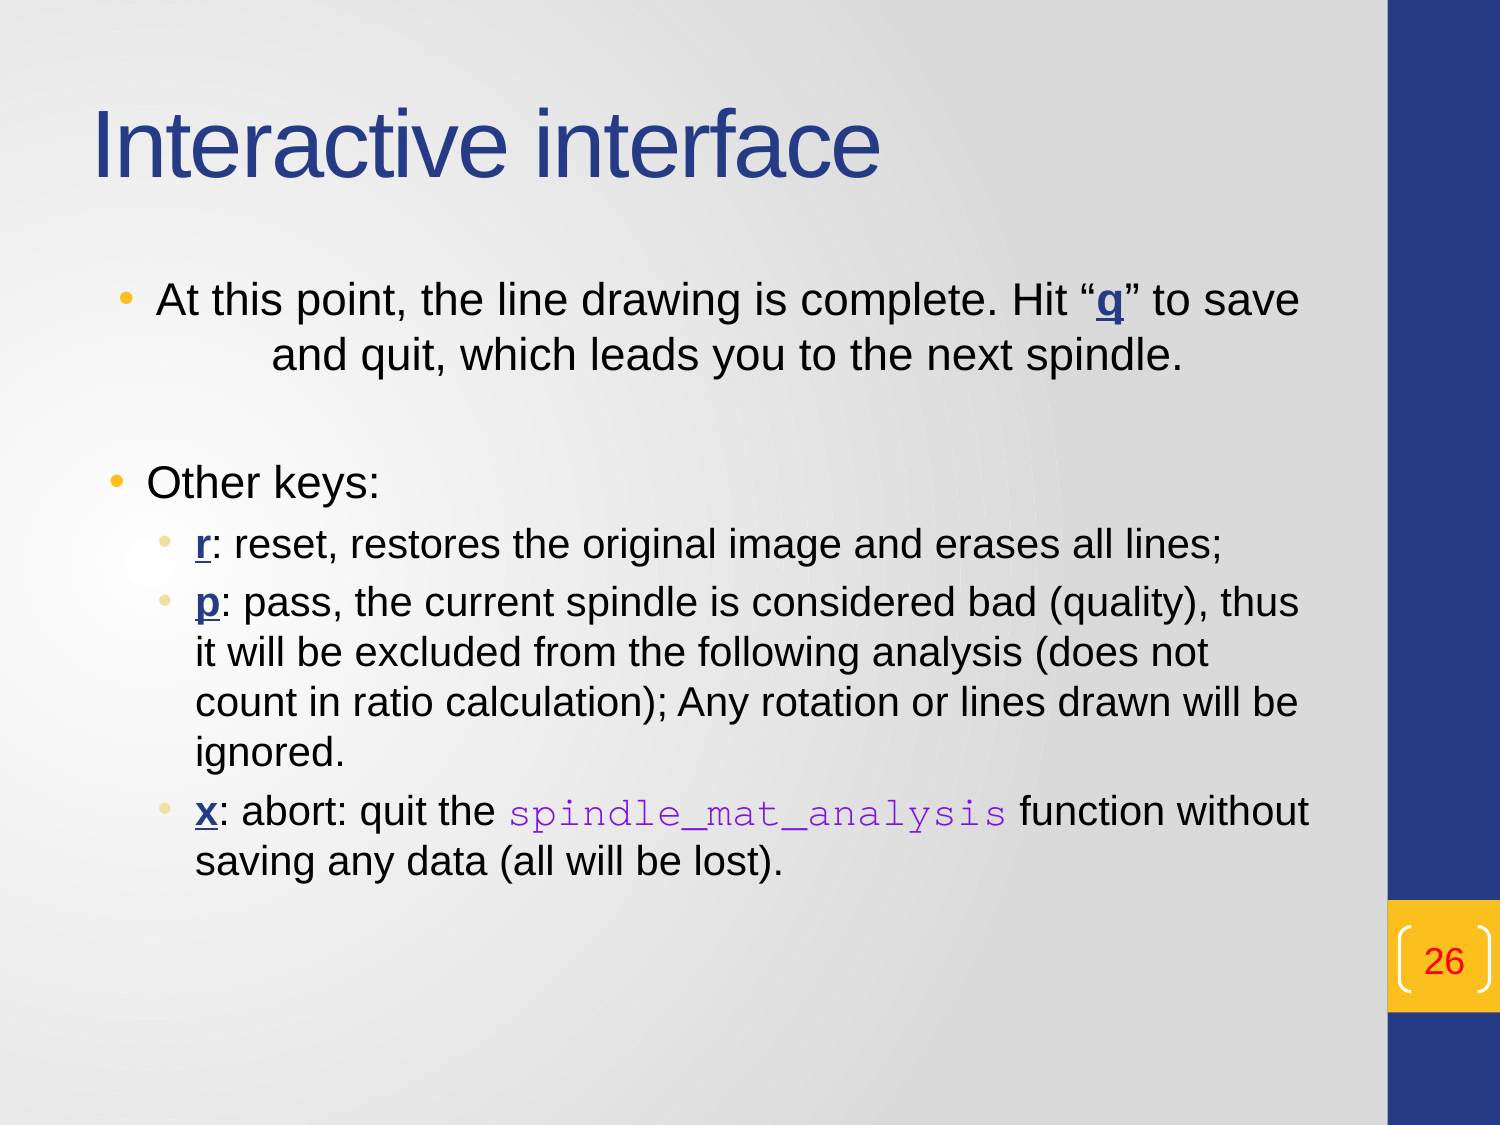

# Interactive interface
At this point, the line drawing is complete. Hit “q” to save and quit, which leads you to the next spindle.

Other keys:
r: reset, restores the original image and erases all lines;
p: pass, the current spindle is considered bad (quality), thus it will be excluded from the following analysis (does not count in ratio calculation); Any rotation or lines drawn will be ignored.
x: abort: quit the spindle_mat_analysis function without saving any data (all will be lost).
26